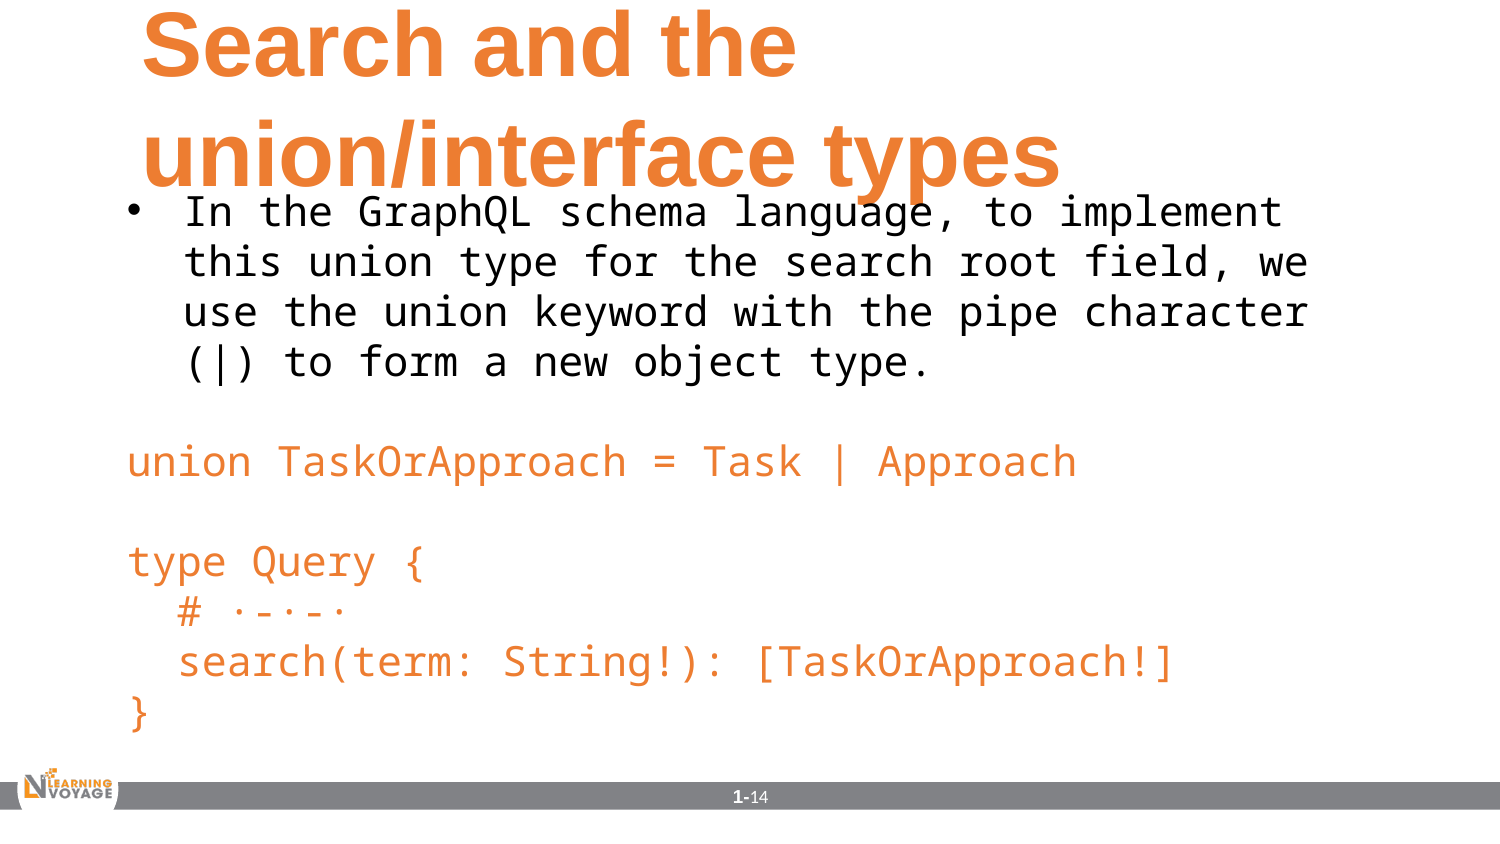

Search and the union/interface types
In the GraphQL schema language, to implement this union type for the search root field, we use the union keyword with the pipe character (|) to form a new object type.

union TaskOrApproach = Task | Approach

type Query {
  # ·-·-·
  search(term: String!): [TaskOrApproach!]
}
1-14